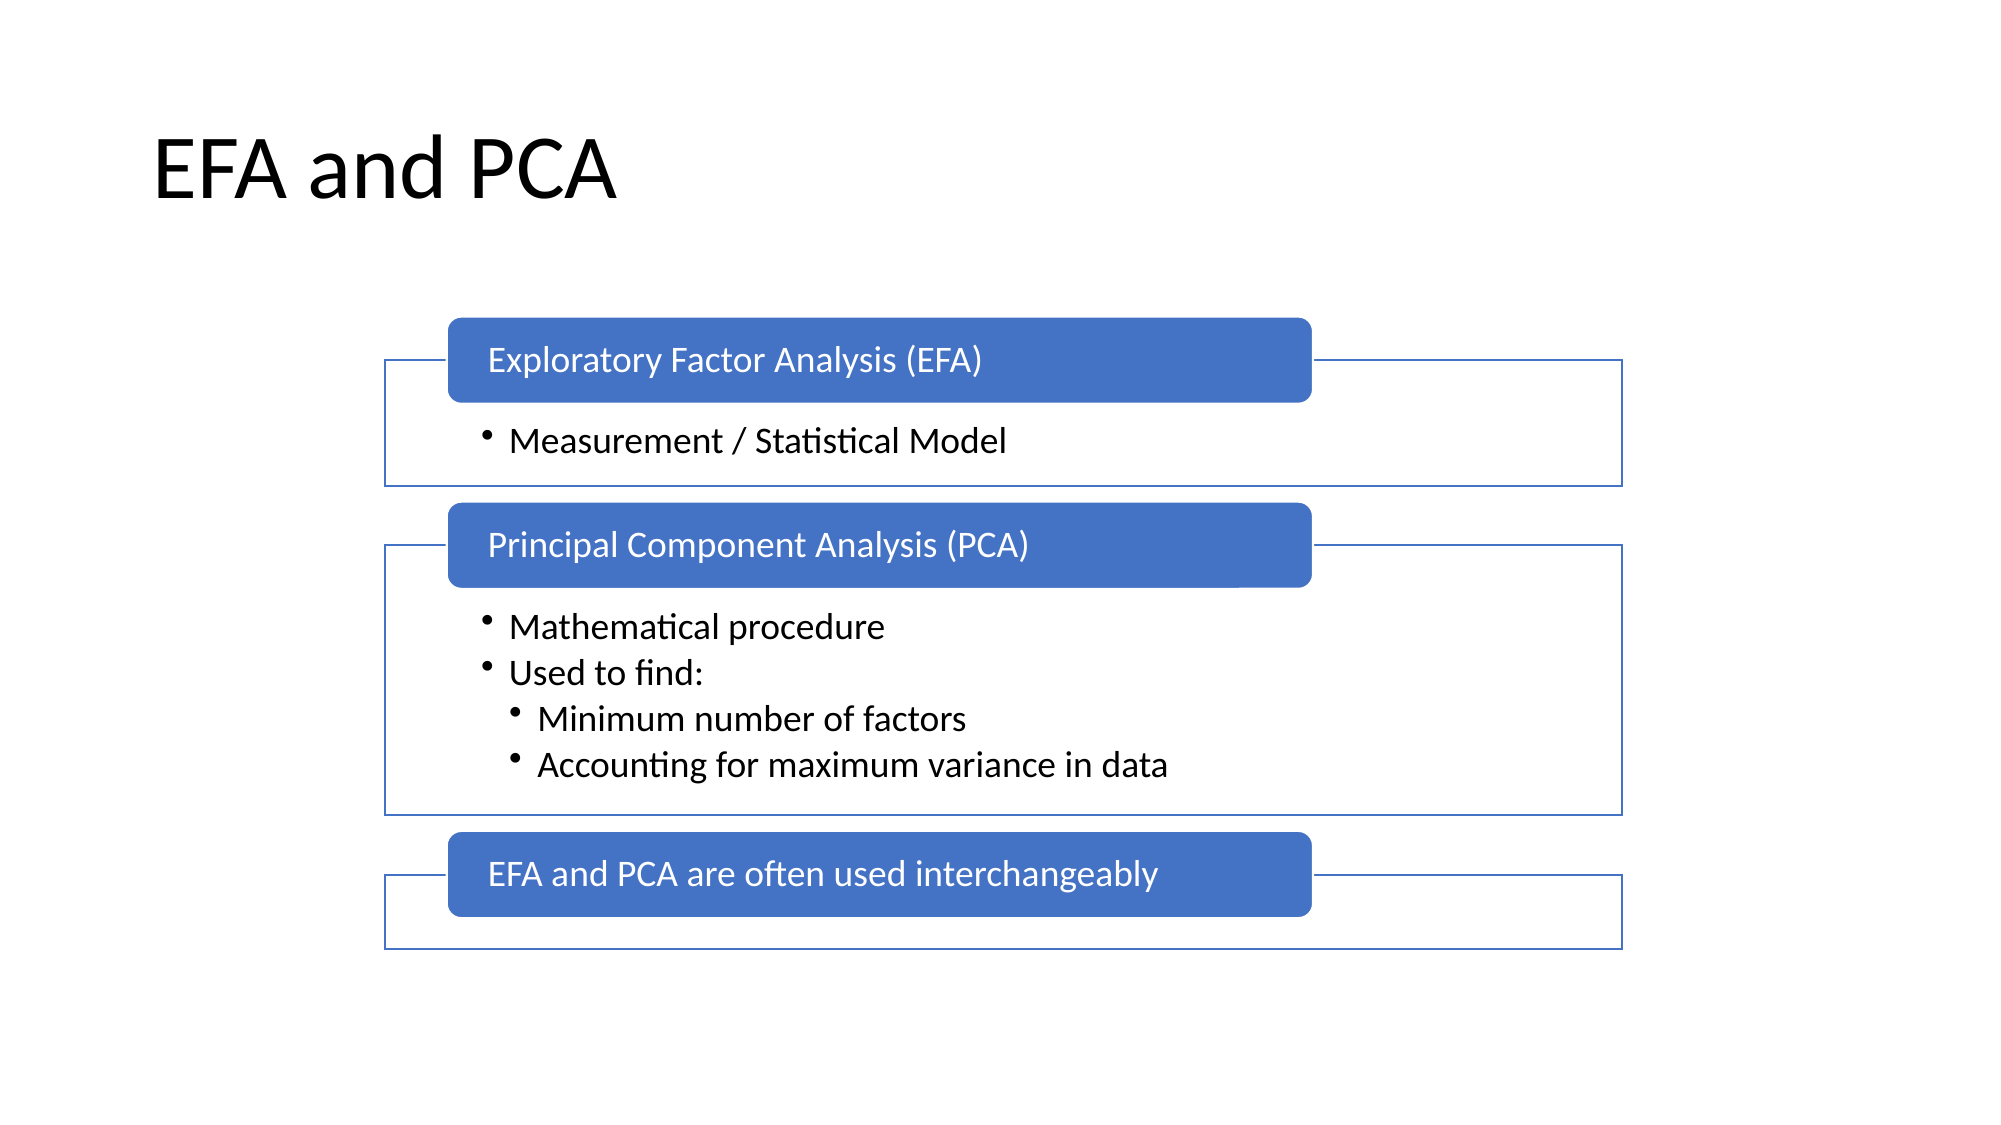

# EFA and PCA
Measurement / Statistical Model
Exploratory Factor Analysis (EFA)
Mathematical procedure
Used to find:
Minimum number of factors
Accounting for maximum variance in data
Principal Component Analysis (PCA)
EFA and PCA are often used interchangeably